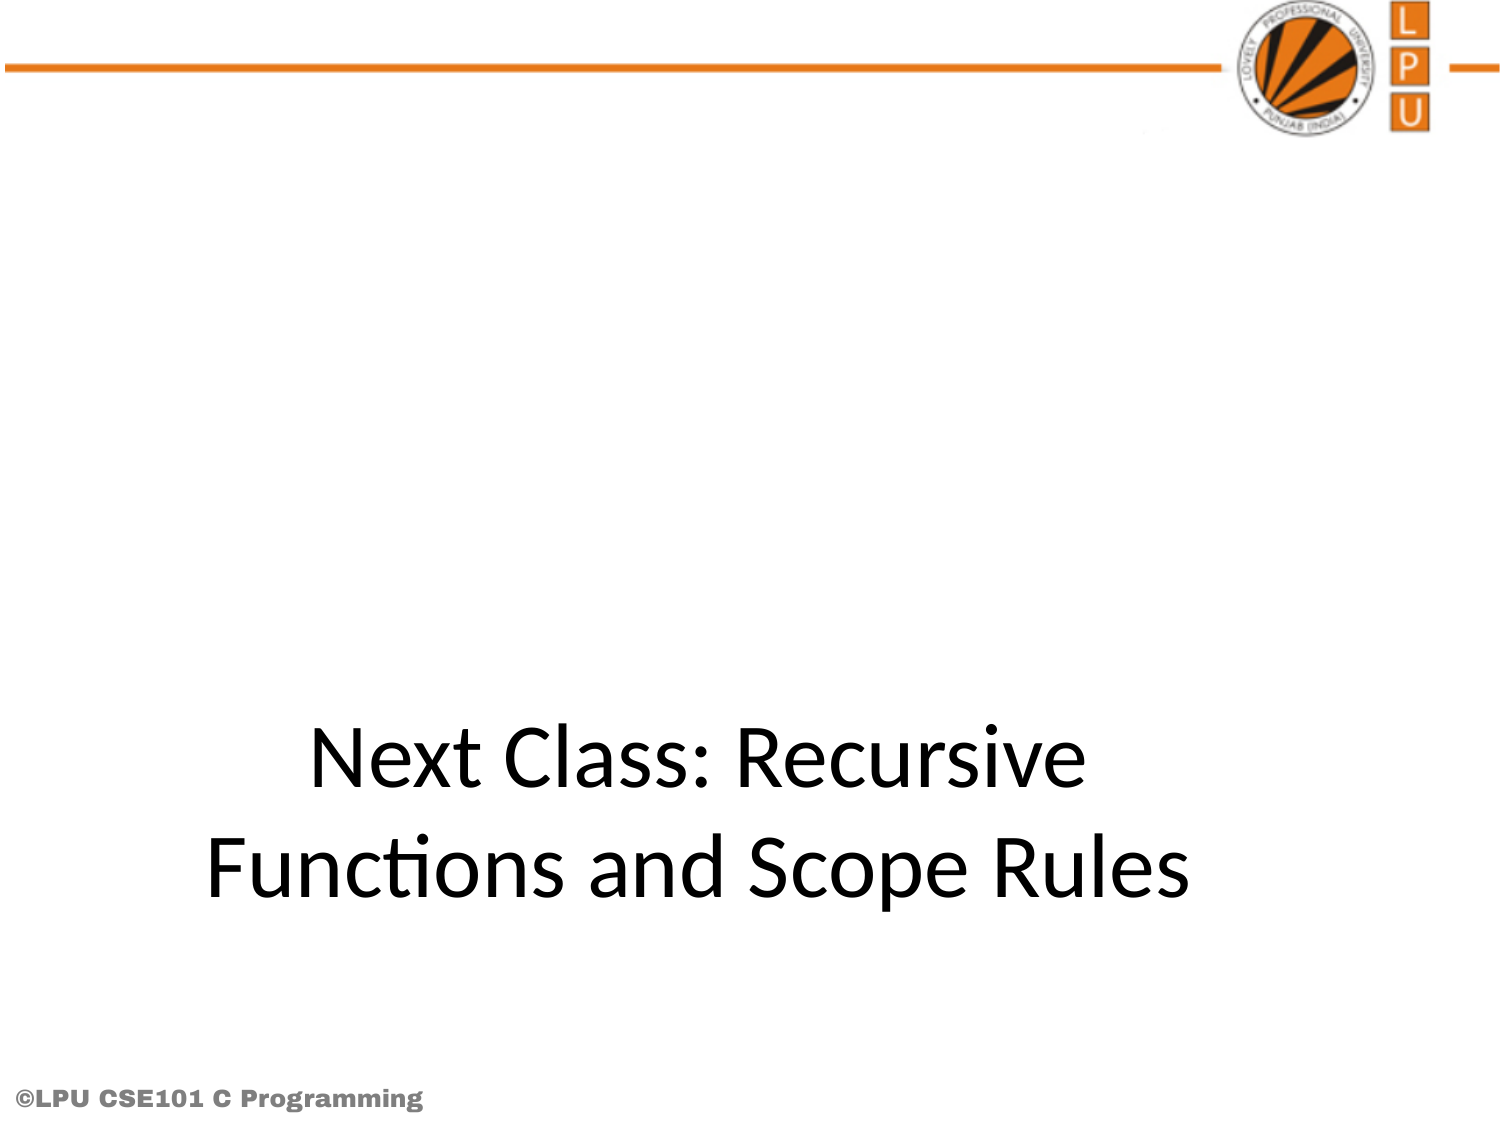

# Next Class: Recursive Functions and Scope Rules